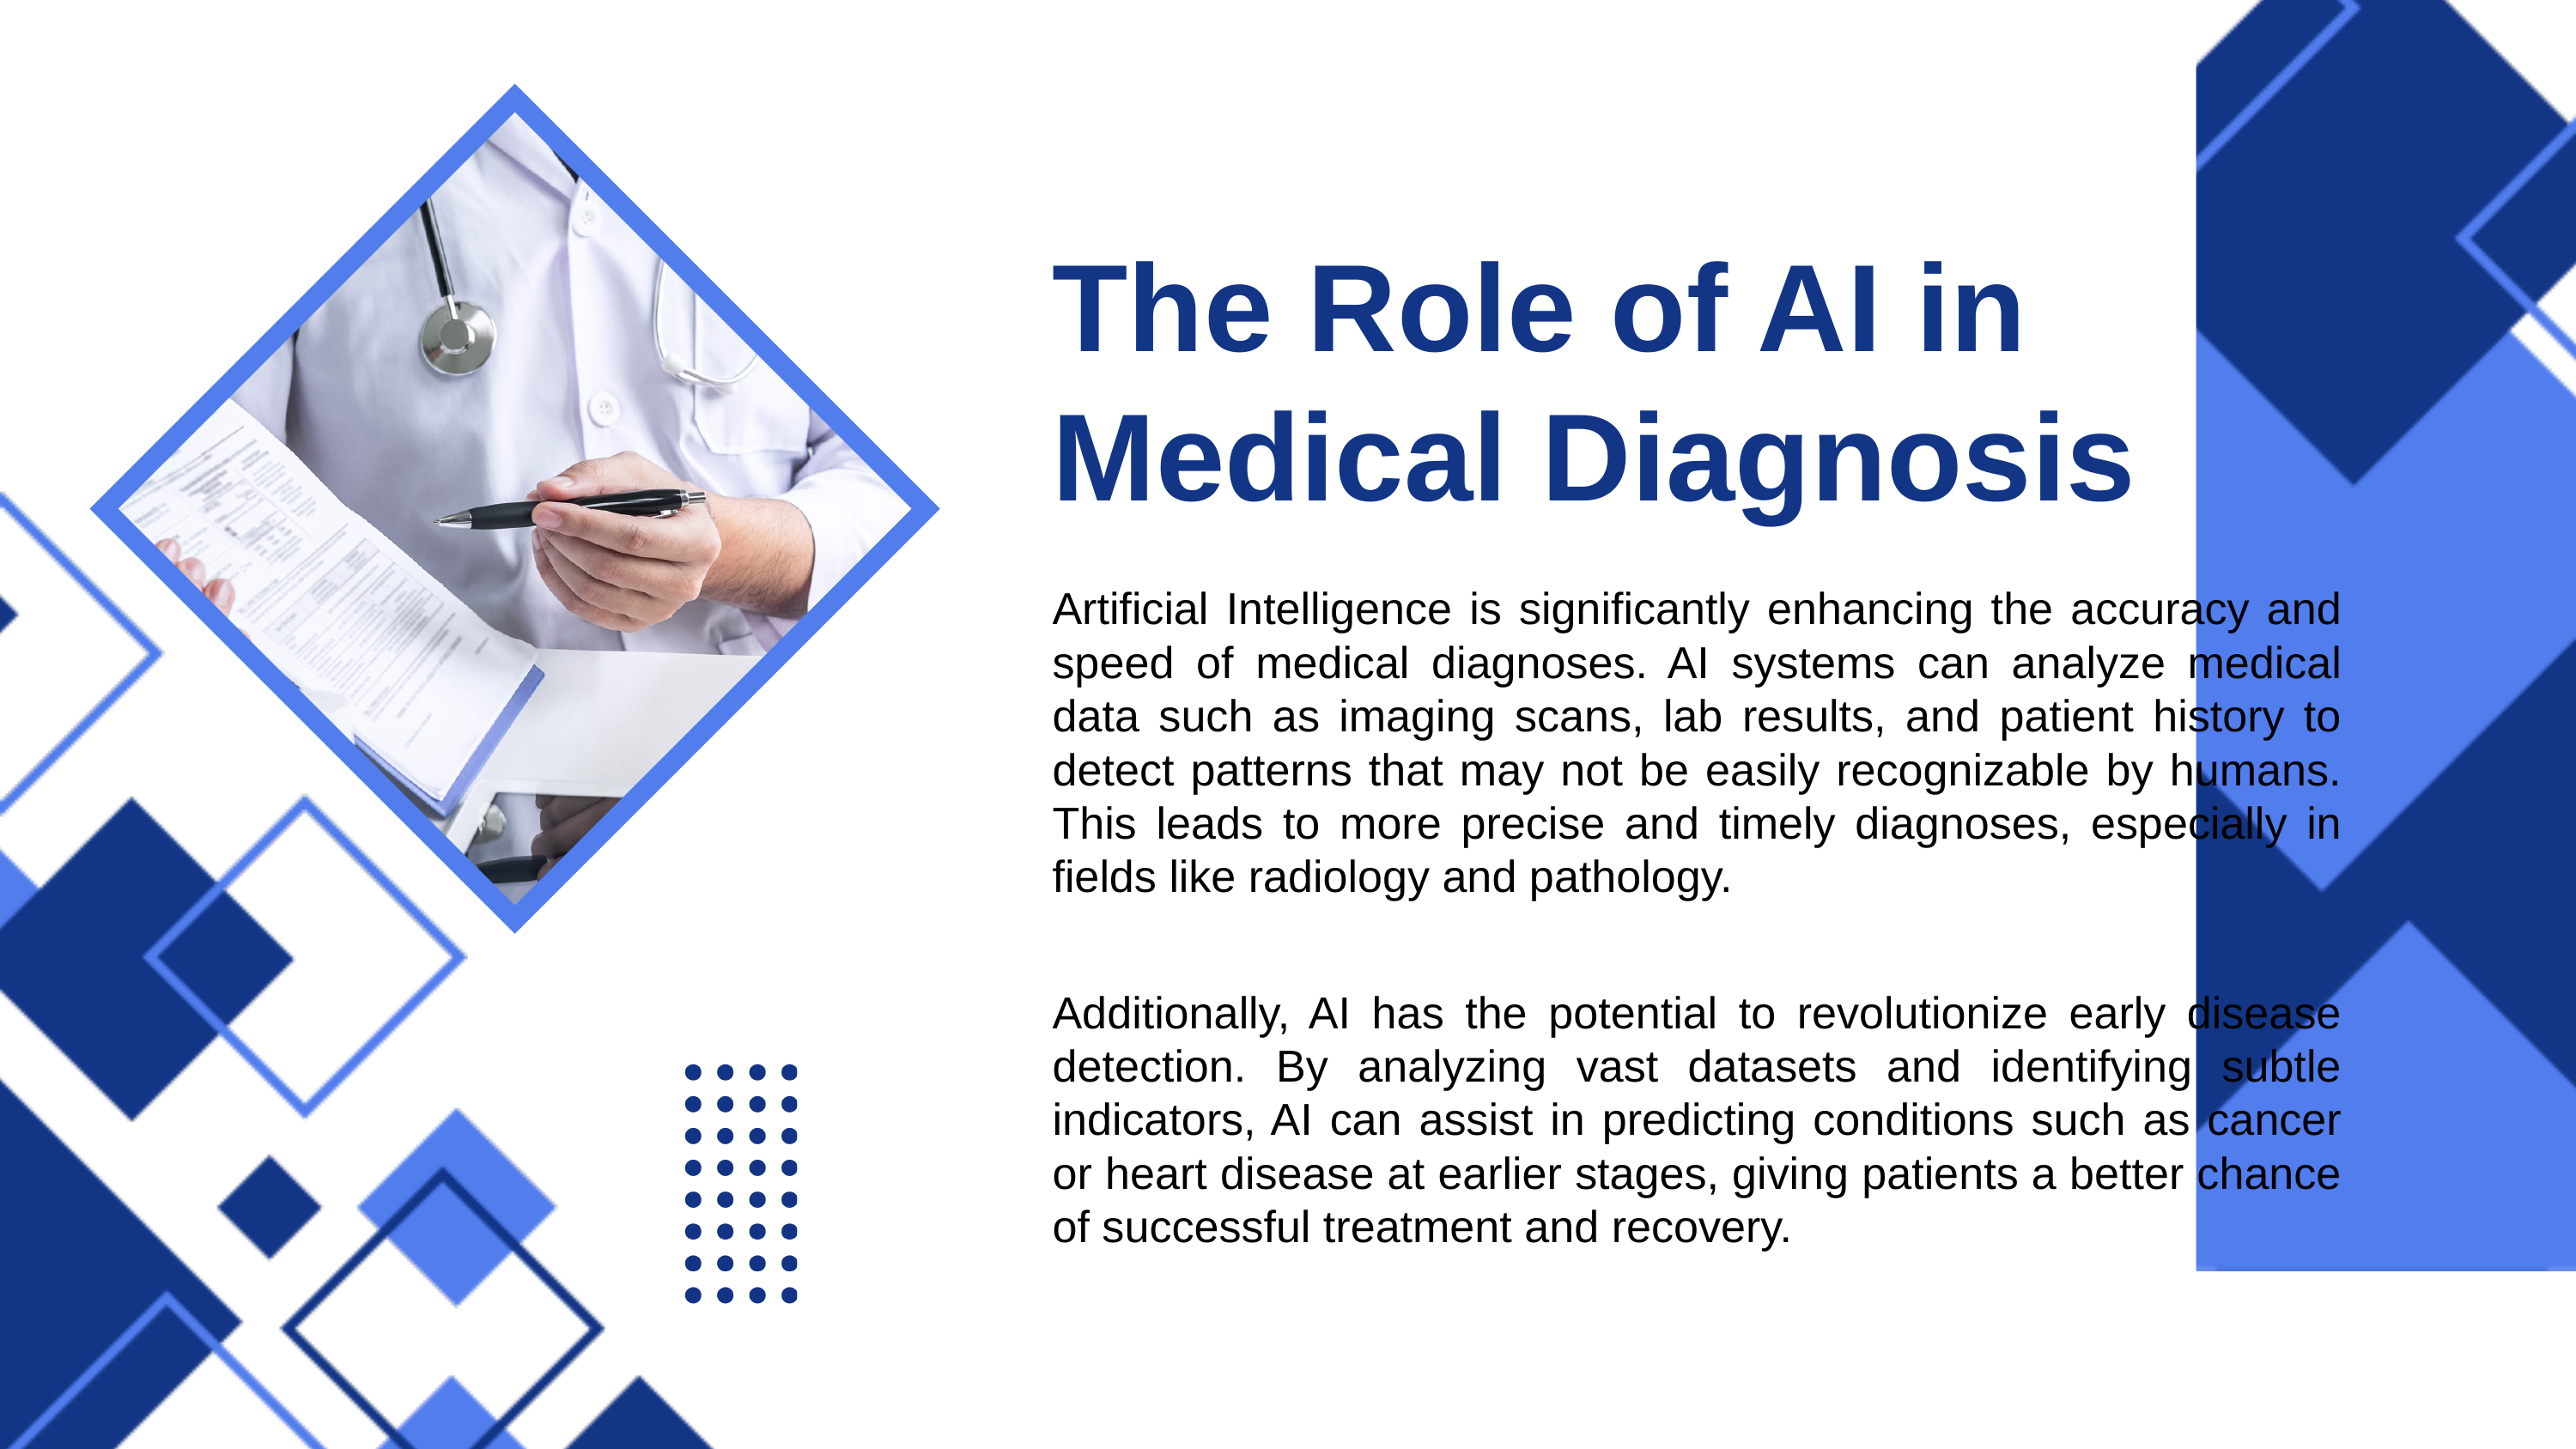

The Role of AI in Medical Diagnosis

Artificial Intelligence is significantly enhancing the accuracy and speed of medical diagnoses. AI systems can analyze medical data such as imaging scans, lab results, and patient history to detect patterns that may not be easily recognizable by humans. This leads to more precise and timely diagnoses, especially in fields like radiology and pathology.
Additionally, AI has the potential to revolutionize early disease detection. By analyzing vast datasets and identifying subtle indicators, AI can assist in predicting conditions such as cancer or heart disease at earlier stages, giving patients a better chance of successful treatment and recovery.